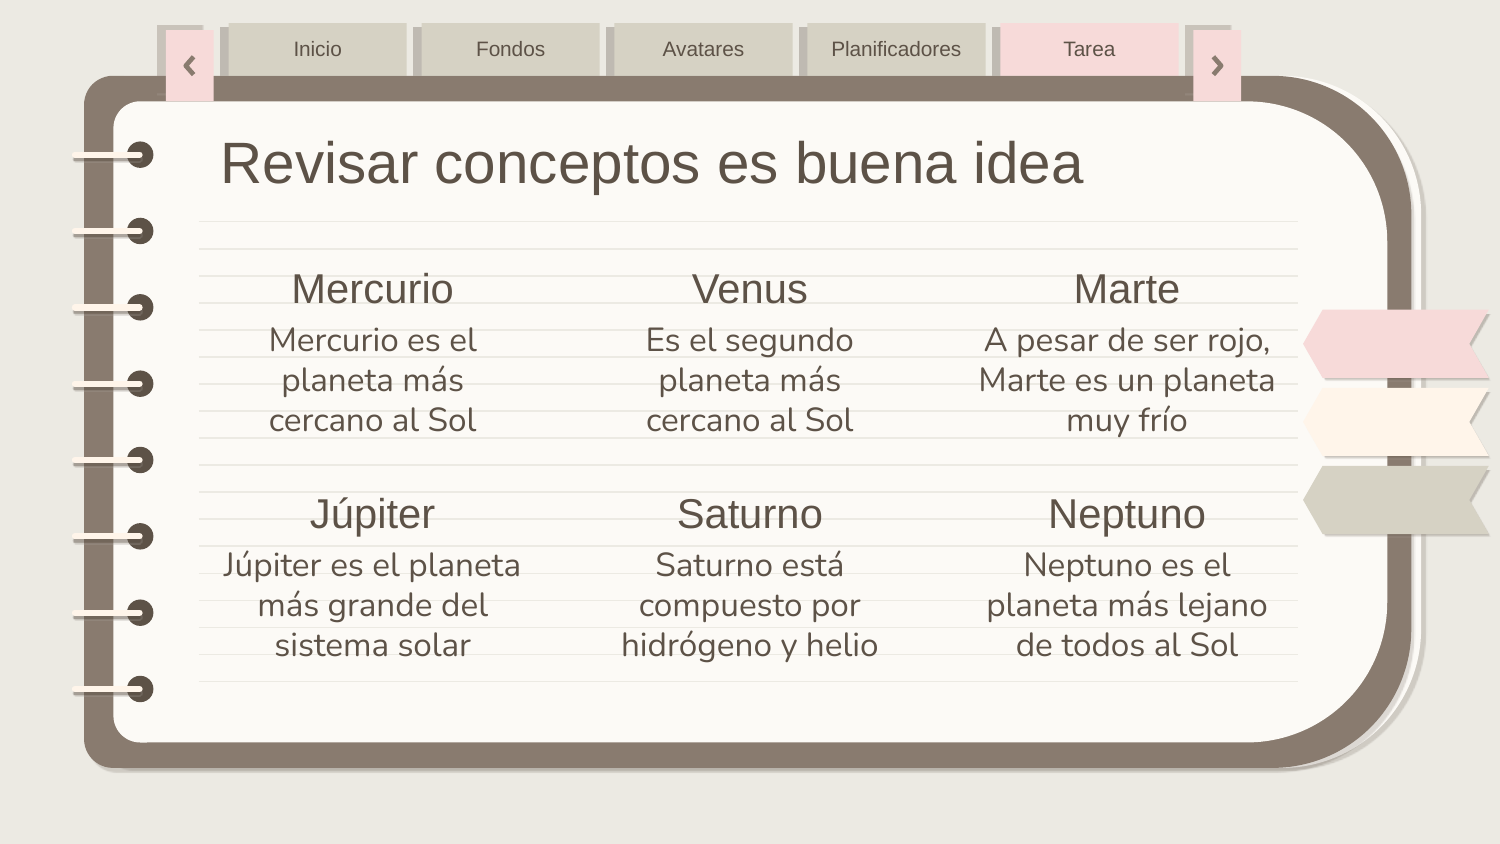

Inicio
Fondos
Avatares
Planificadores
Tarea

# Revisar conceptos es buena idea
Mercurio
Venus
Marte

Mercurio es el planeta más cercano al Sol
Es el segundo planeta más cercano al Sol
A pesar de ser rojo, Marte es un planeta muy frío

Saturno
Neptuno
Júpiter
Saturno está compuesto por hidrógeno y helio
Neptuno es el planeta más lejano de todos al Sol
Júpiter es el planeta más grande del sistema solar